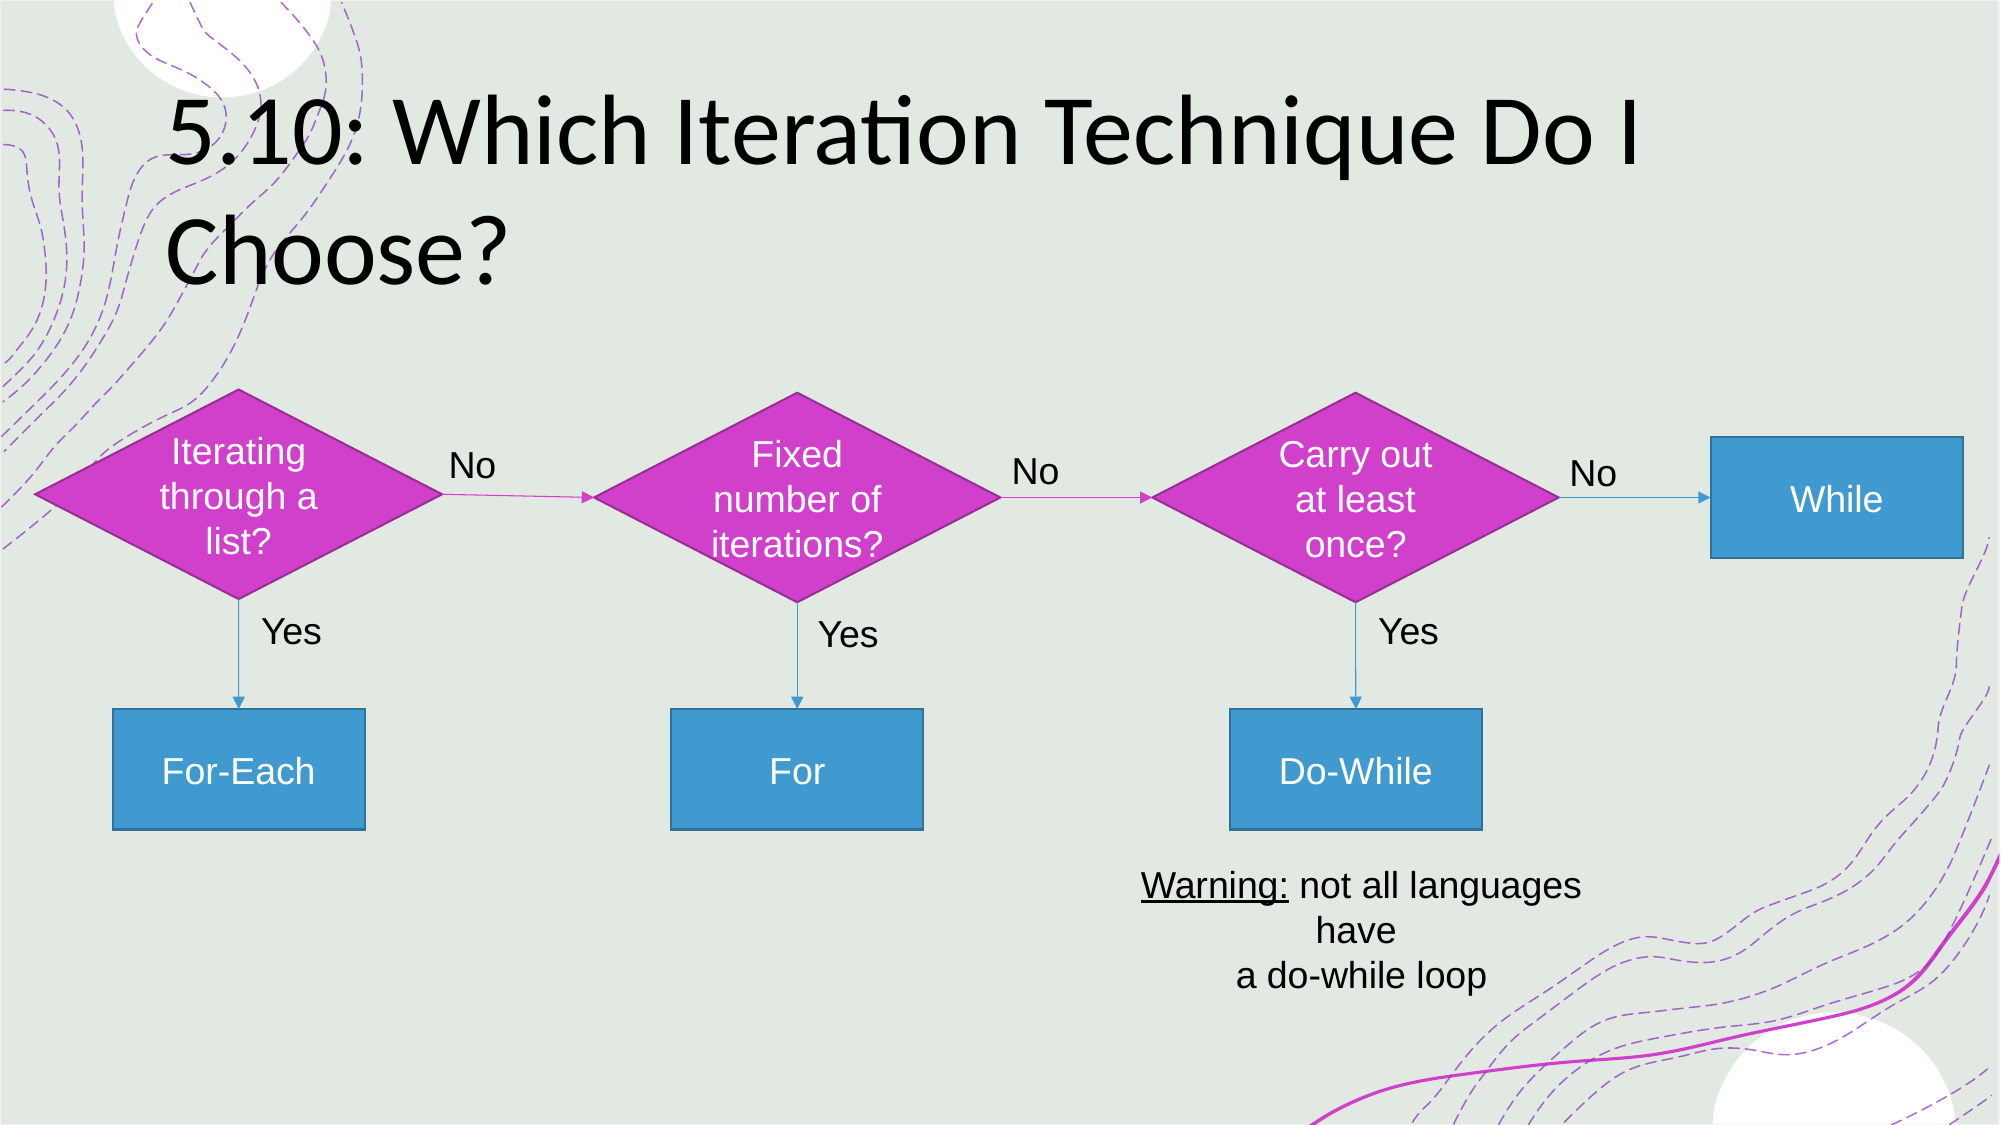

# 5.10: Which Iteration Technique Do I Choose?
Iterating through a list?
Fixed number of iterations?
Carry out at least once?
No
While
No
No
Yes
Yes
Yes
Do-While
For
For-Each
Warning: not all languages have
a do-while loop